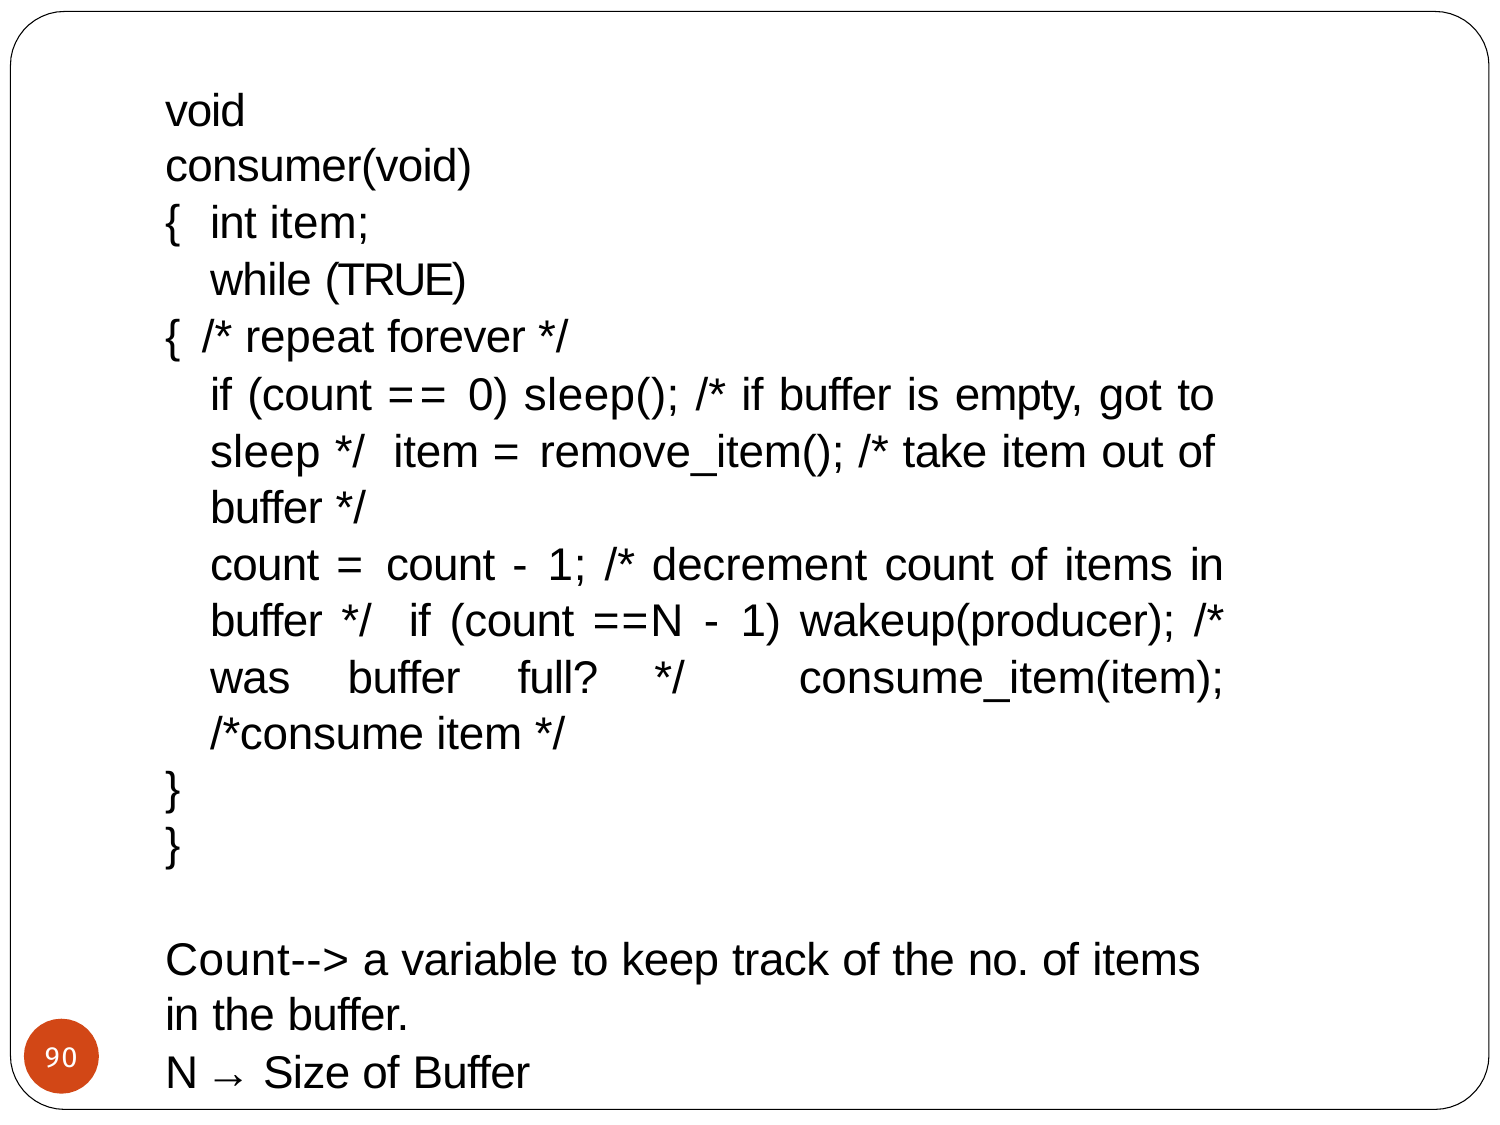

# void consumer(void)
{
int item;
while (TRUE)
{ /* repeat forever */
if (count == 0) sleep(); /* if buffer is empty, got to sleep */  item = remove_item(); /* take item out of buffer */
count = count - 1; /* decrement count of items in buffer */  if (count ==N - 1) wakeup(producer); /* was buffer full? */  consume_item(item); /*consume item */
}
}

Count--> a variable to keep track of the no. of items in the buffer.
N → Size of Buffer

90